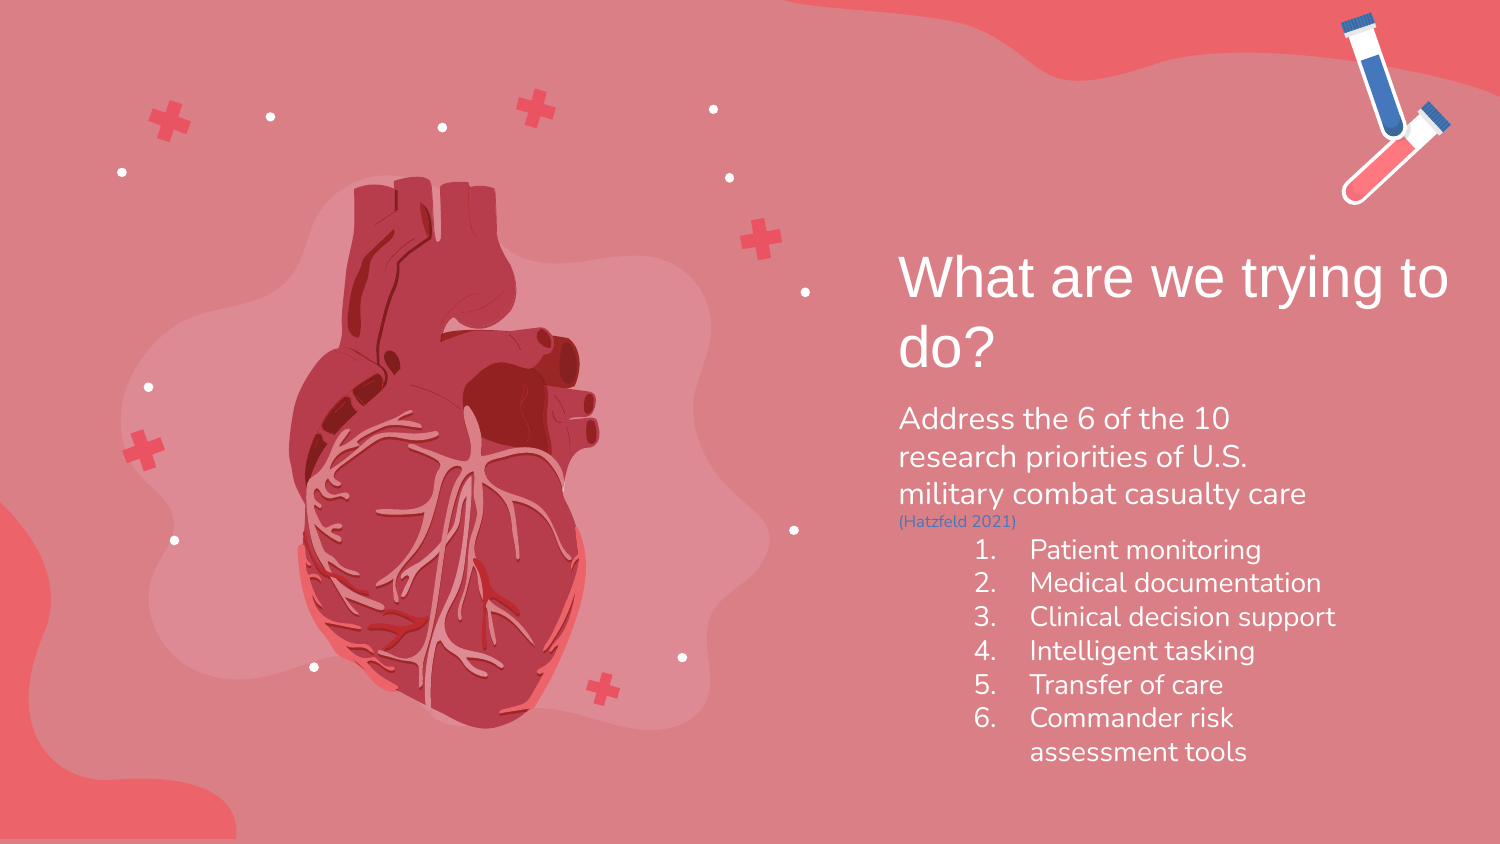

# What are we trying to do?
Address the 6 of the 10 research priorities of U.S. military combat casualty care (Hatzfeld 2021)
Patient monitoring
Medical documentation
Clinical decision support
Intelligent tasking
Transfer of care
Commander risk assessment tools